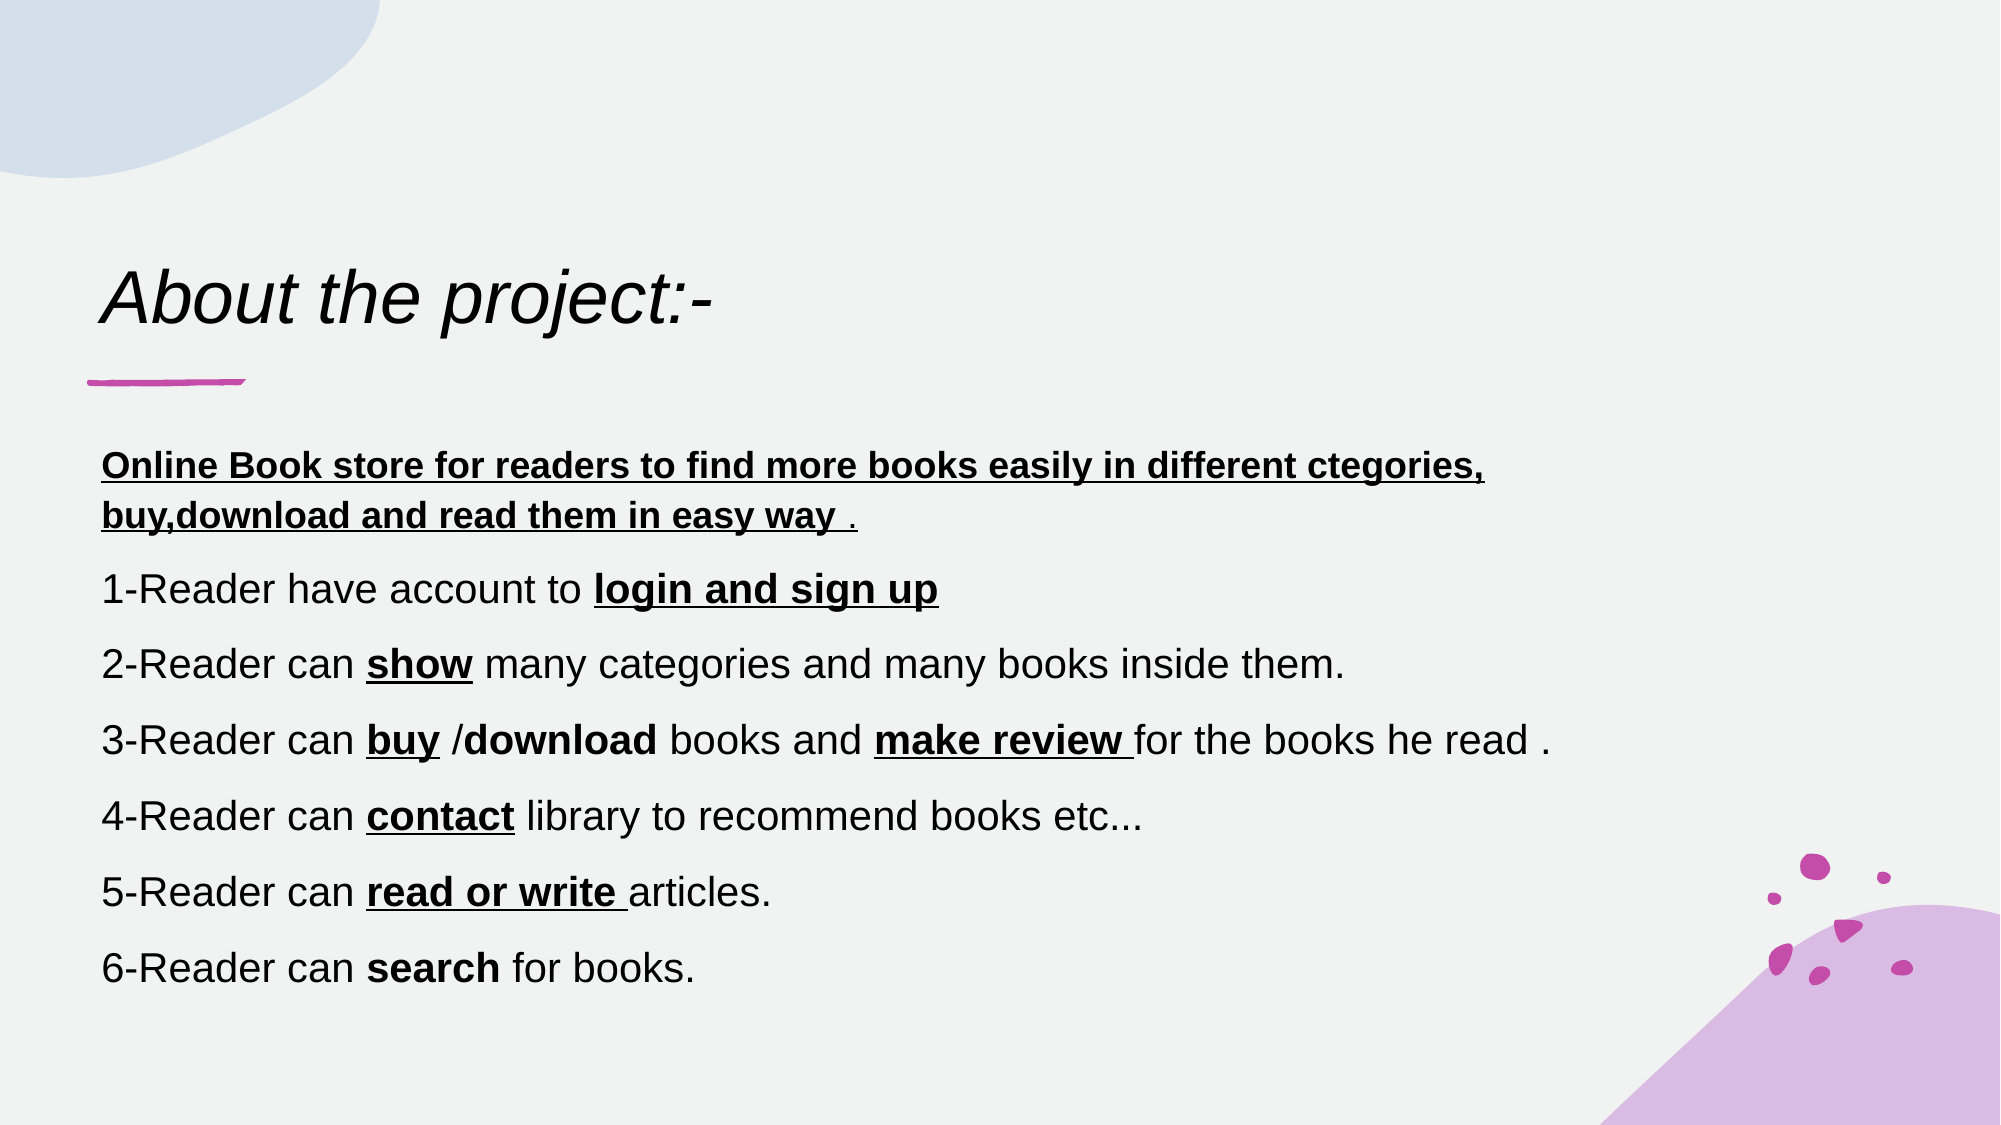

# About the project:-
Online Book store for readers to find more books easily in different ctegories, buy,download and read them in easy way .
1-Reader have account to login and sign up
2-Reader can show many categories and many books inside them.
3-Reader can buy /download books and make review for the books he read .
4-Reader can contact library to recommend books etc...
5-Reader can read or write articles.
6-Reader can search for books.